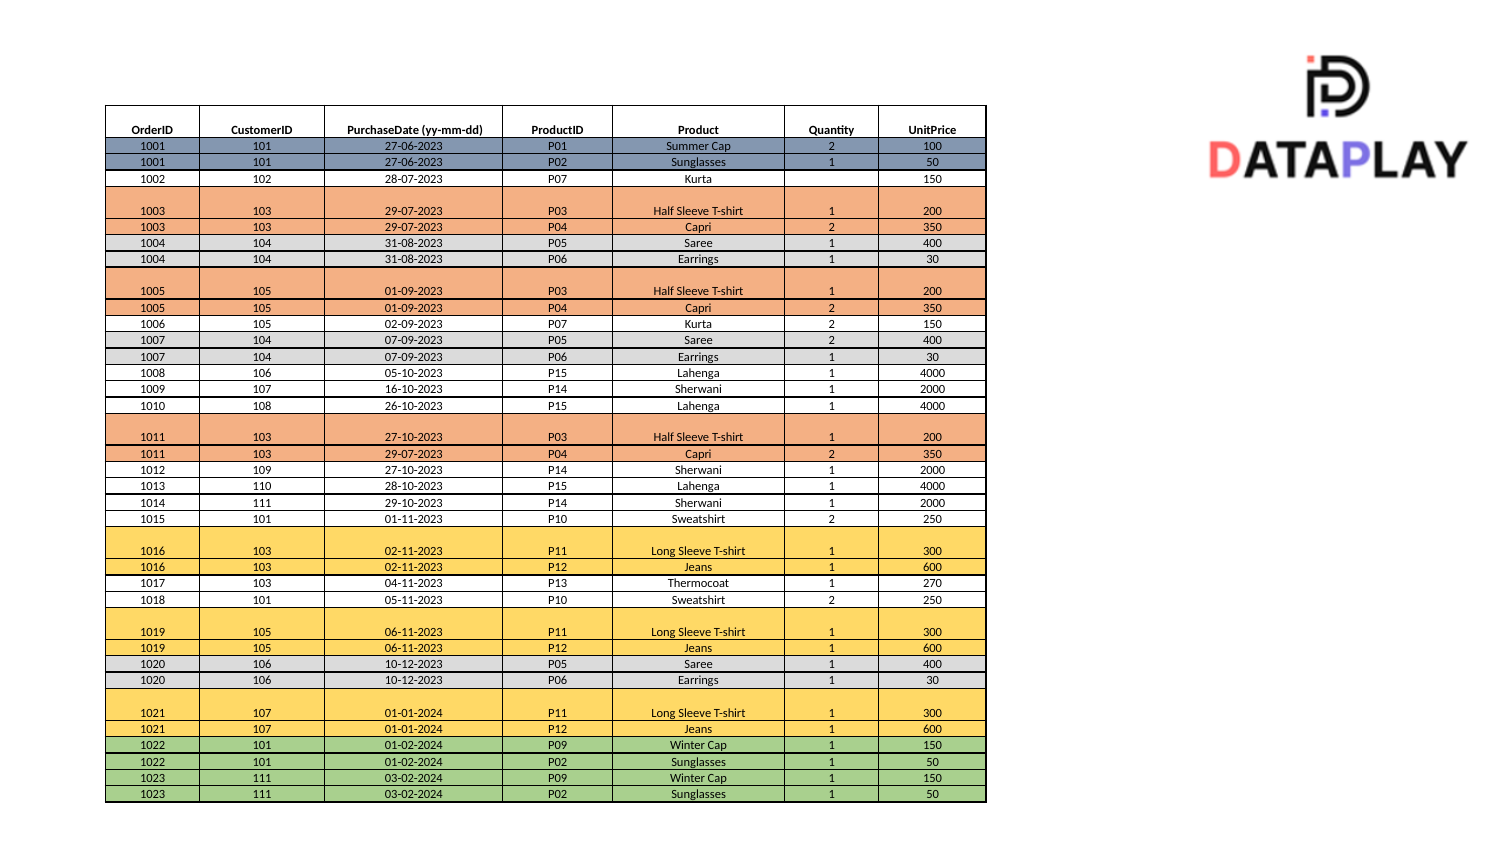

| OrderID | CustomerID | PurchaseDate (yy-mm-dd) | ProductID | Product | Quantity | UnitPrice |
| --- | --- | --- | --- | --- | --- | --- |
| 1001 | 101 | 27-06-2023 | P01 | Summer Cap | 2 | 100 |
| 1001 | 101 | 27-06-2023 | P02 | Sunglasses | 1 | 50 |
| 1002 | 102 | 28-07-2023 | P07 | Kurta |  | 150 |
| 1003 | 103 | 29-07-2023 | P03 | Half Sleeve T-shirt | 1 | 200 |
| 1003 | 103 | 29-07-2023 | P04 | Capri | 2 | 350 |
| 1004 | 104 | 31-08-2023 | P05 | Saree | 1 | 400 |
| 1004 | 104 | 31-08-2023 | P06 | Earrings | 1 | 30 |
| 1005 | 105 | 01-09-2023 | P03 | Half Sleeve T-shirt | 1 | 200 |
| 1005 | 105 | 01-09-2023 | P04 | Capri | 2 | 350 |
| 1006 | 105 | 02-09-2023 | P07 | Kurta | 2 | 150 |
| 1007 | 104 | 07-09-2023 | P05 | Saree | 2 | 400 |
| 1007 | 104 | 07-09-2023 | P06 | Earrings | 1 | 30 |
| 1008 | 106 | 05-10-2023 | P15 | Lahenga | 1 | 4000 |
| 1009 | 107 | 16-10-2023 | P14 | Sherwani | 1 | 2000 |
| 1010 | 108 | 26-10-2023 | P15 | Lahenga | 1 | 4000 |
| 1011 | 103 | 27-10-2023 | P03 | Half Sleeve T-shirt | 1 | 200 |
| 1011 | 103 | 29-07-2023 | P04 | Capri | 2 | 350 |
| 1012 | 109 | 27-10-2023 | P14 | Sherwani | 1 | 2000 |
| 1013 | 110 | 28-10-2023 | P15 | Lahenga | 1 | 4000 |
| 1014 | 111 | 29-10-2023 | P14 | Sherwani | 1 | 2000 |
| 1015 | 101 | 01-11-2023 | P10 | Sweatshirt | 2 | 250 |
| 1016 | 103 | 02-11-2023 | P11 | Long Sleeve T-shirt | 1 | 300 |
| 1016 | 103 | 02-11-2023 | P12 | Jeans | 1 | 600 |
| 1017 | 103 | 04-11-2023 | P13 | Thermocoat | 1 | 270 |
| 1018 | 101 | 05-11-2023 | P10 | Sweatshirt | 2 | 250 |
| 1019 | 105 | 06-11-2023 | P11 | Long Sleeve T-shirt | 1 | 300 |
| 1019 | 105 | 06-11-2023 | P12 | Jeans | 1 | 600 |
| 1020 | 106 | 10-12-2023 | P05 | Saree | 1 | 400 |
| 1020 | 106 | 10-12-2023 | P06 | Earrings | 1 | 30 |
| 1021 | 107 | 01-01-2024 | P11 | Long Sleeve T-shirt | 1 | 300 |
| 1021 | 107 | 01-01-2024 | P12 | Jeans | 1 | 600 |
| 1022 | 101 | 01-02-2024 | P09 | Winter Cap | 1 | 150 |
| 1022 | 101 | 01-02-2024 | P02 | Sunglasses | 1 | 50 |
| 1023 | 111 | 03-02-2024 | P09 | Winter Cap | 1 | 150 |
| 1023 | 111 | 03-02-2024 | P02 | Sunglasses | 1 | 50 |
ThankYou !

ThankYou !